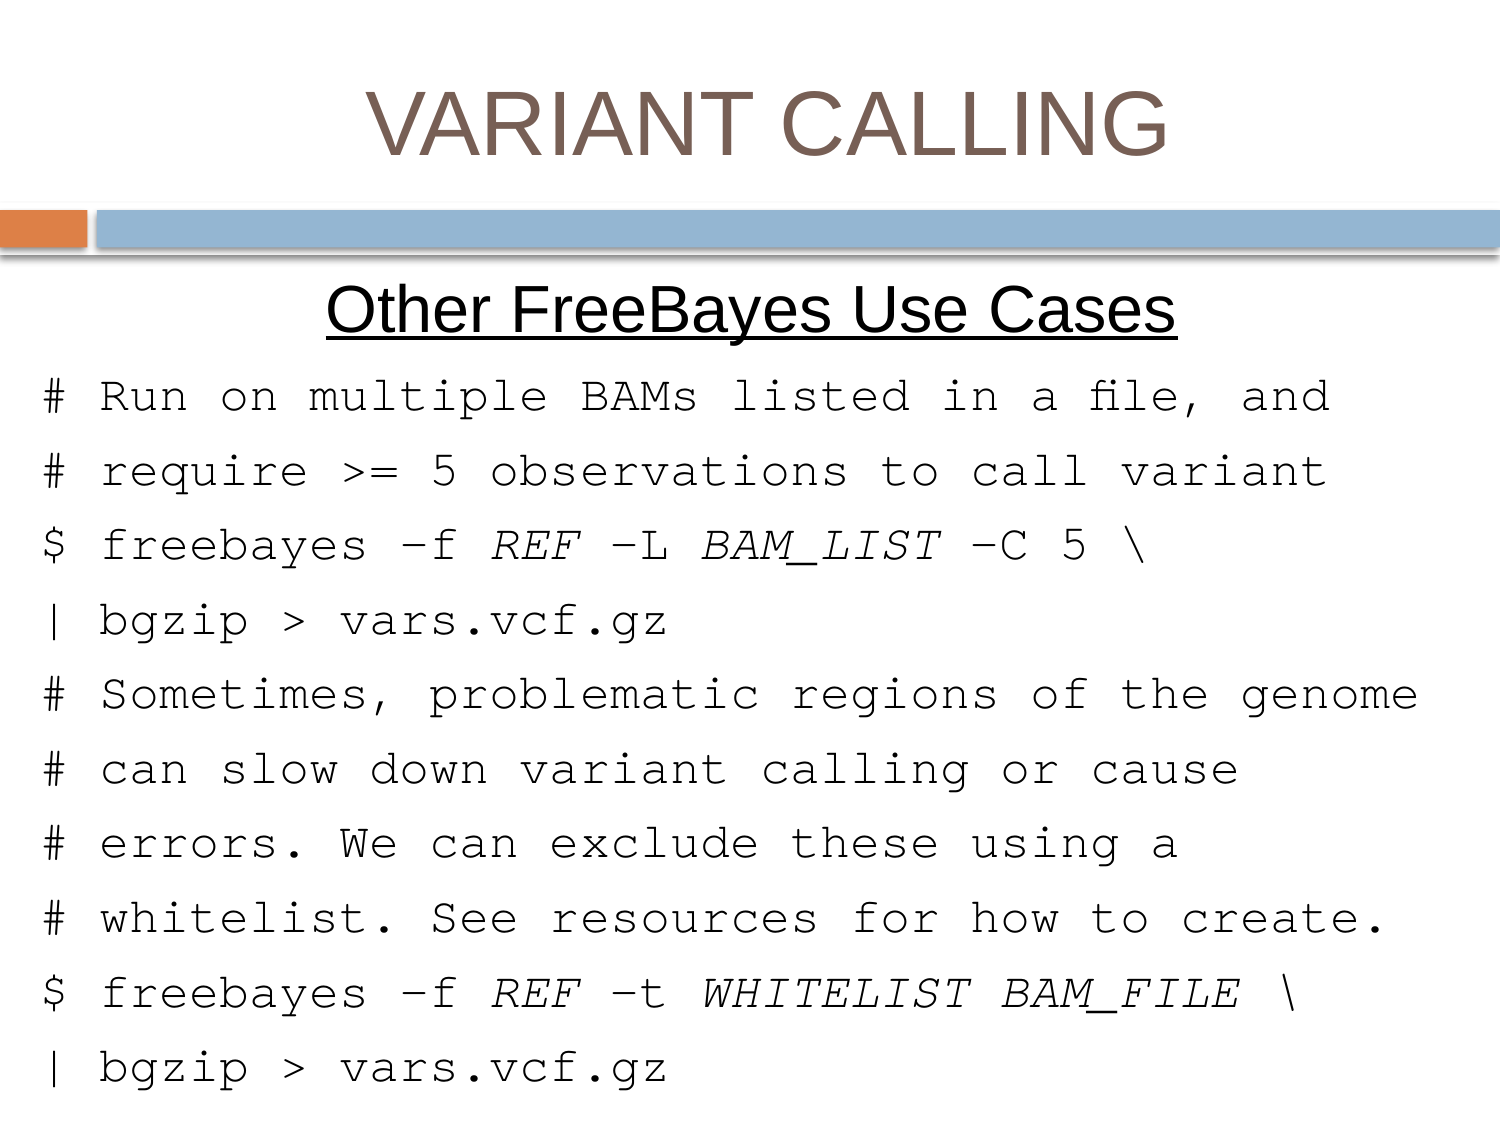

# VARIANT CALLING
Other FreeBayes Use Cases
# Run on multiple BAMs listed in a file, and
# require >= 5 observations to call variant
$ freebayes -f REF –L BAM_LIST -C 5 \
| bgzip > vars.vcf.gz
# Sometimes, problematic regions of the genome
# can slow down variant calling or cause
# errors. We can exclude these using a
# whitelist. See resources for how to create.
$ freebayes -f REF -t WHITELIST BAM_FILE \
| bgzip > vars.vcf.gz